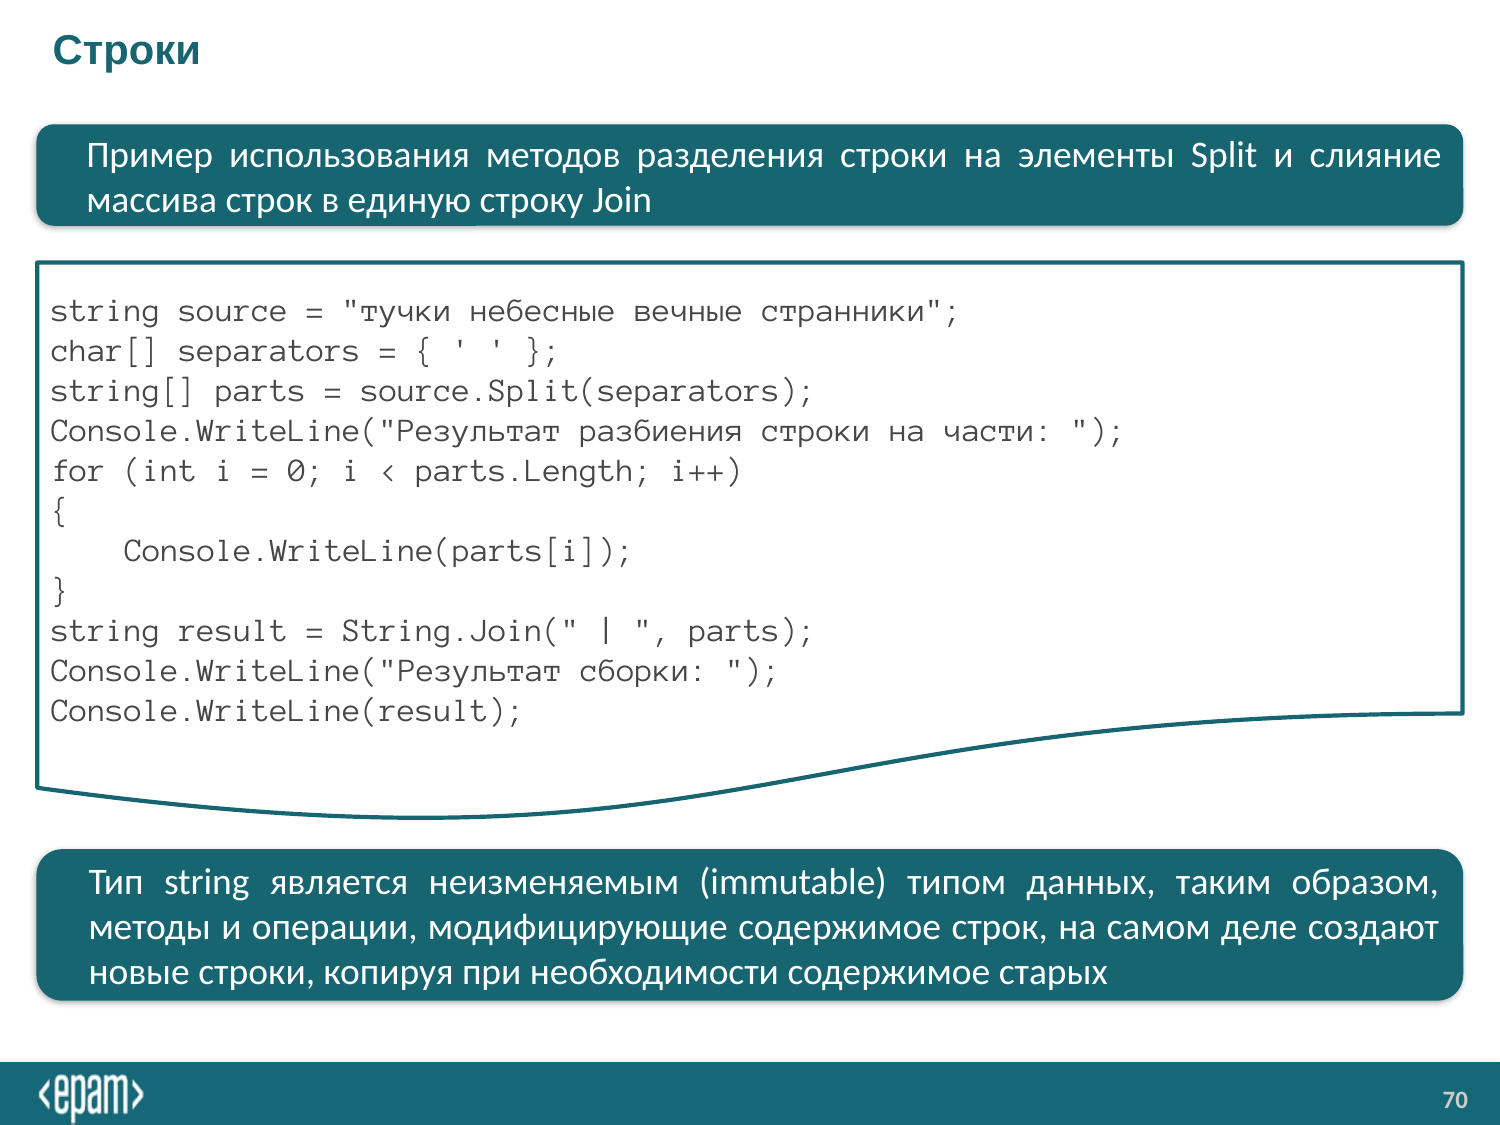

# Строки
Пример использования методов разделения строки на элементы Split и слияние массива строк в единую строку Join

string source = "тучки небесные вечные странники";
char[] separators = { ' ' };
string[] parts = source.Split(separators);
Console.WriteLine("Результат разбиения строки на части: ");
for (int i = 0; i < parts.Length; i++)
{
    Console.WriteLine(parts[i]);
}
string result = String.Join(" | ", parts);
Console.WriteLine("Результат сборки: ");
Console.WriteLine(result);
Тип string является неизменяемым (immutable) типом данных, таким образом, методы и операции, модифицирующие содержимое строк, на самом деле создают новые строки, копируя при необходимости содержимое старых